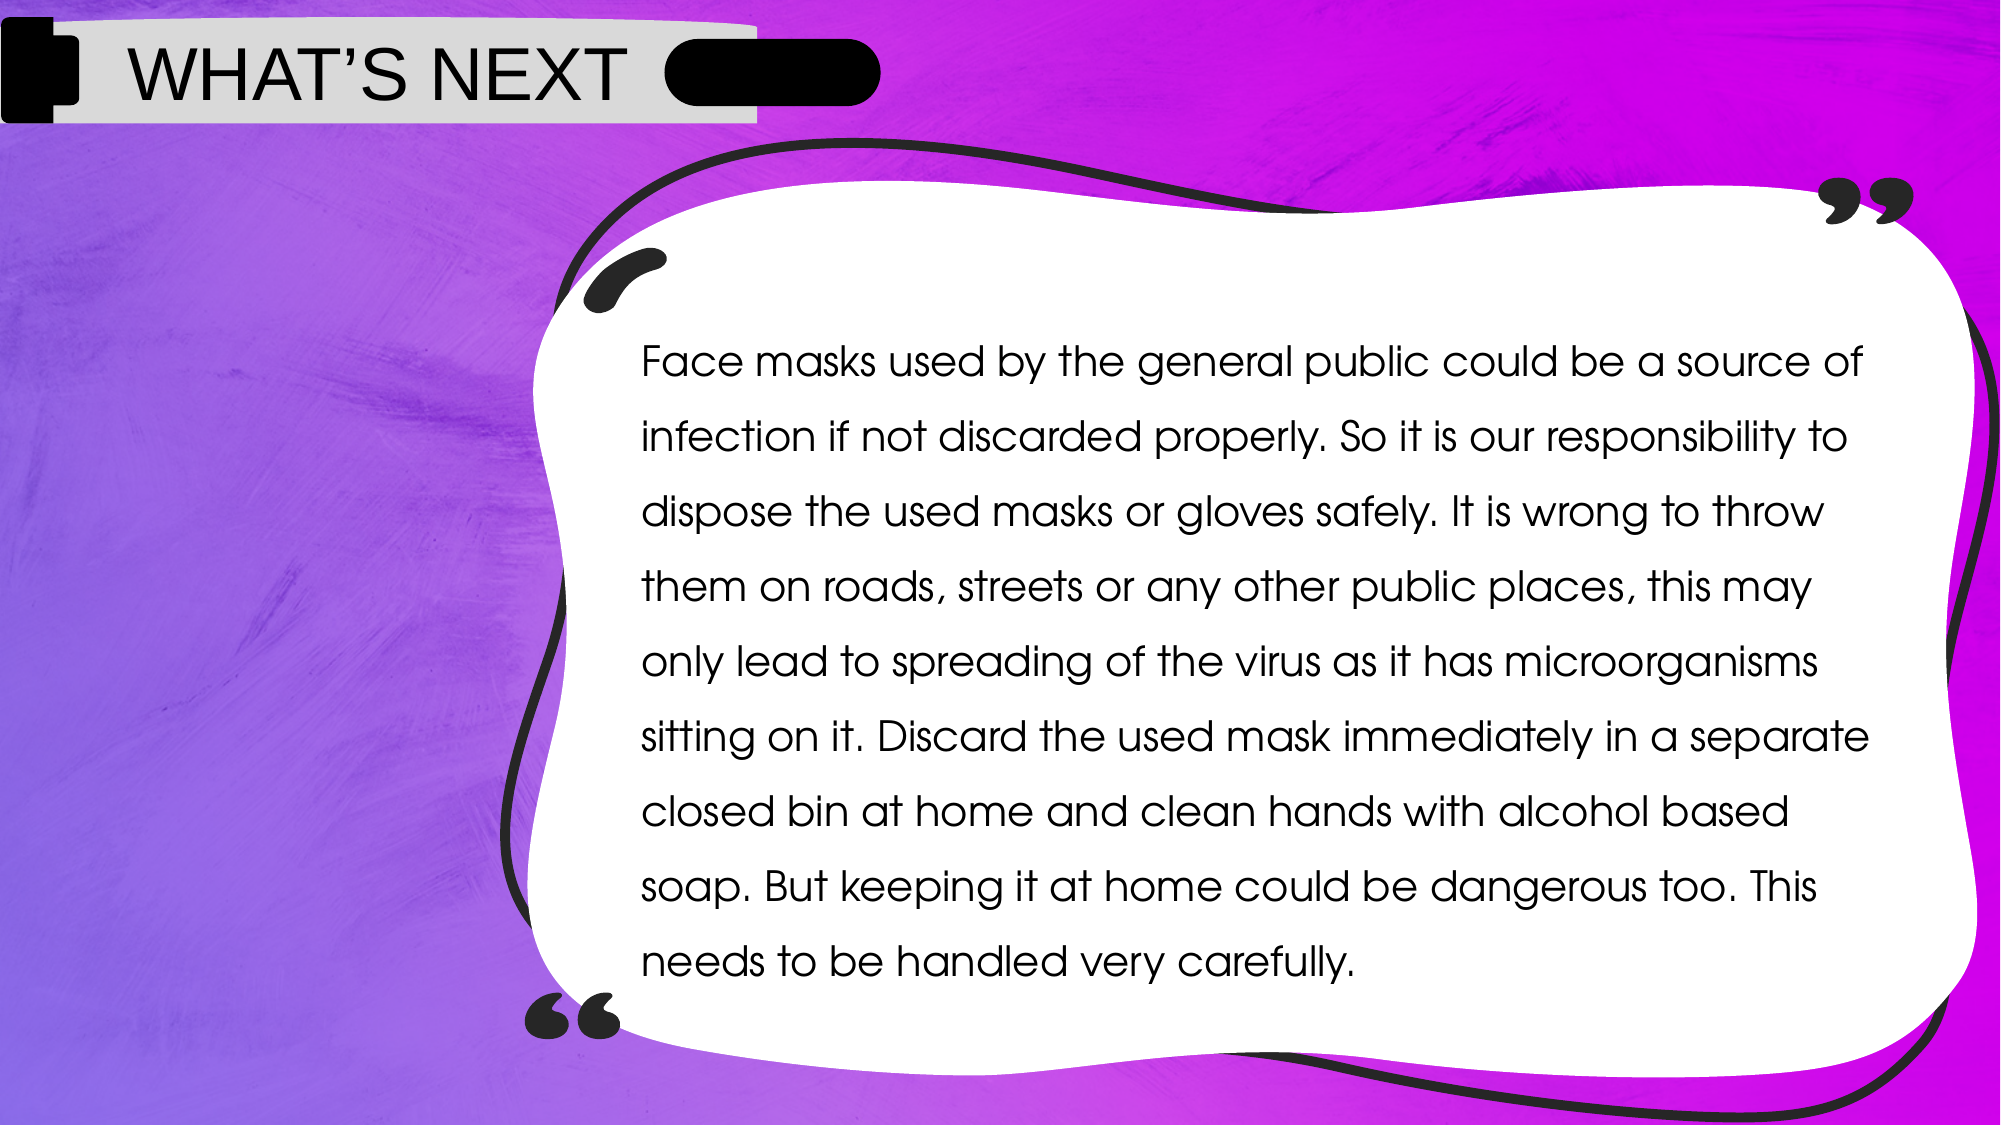

WHAT’S NEXT

Face masks used by the general public could be a source of infection if not discarded properly. So it is our responsibility to dispose the used masks or gloves safely. It is wrong to throw them on roads, streets or any other public places, this may only lead to spreading of the virus as it has microorganisms sitting on it. Discard the used mask immediately in a separate closed bin at home and clean hands with alcohol based soap. But keeping it at home could be dangerous too. This needs to be handled very carefully.